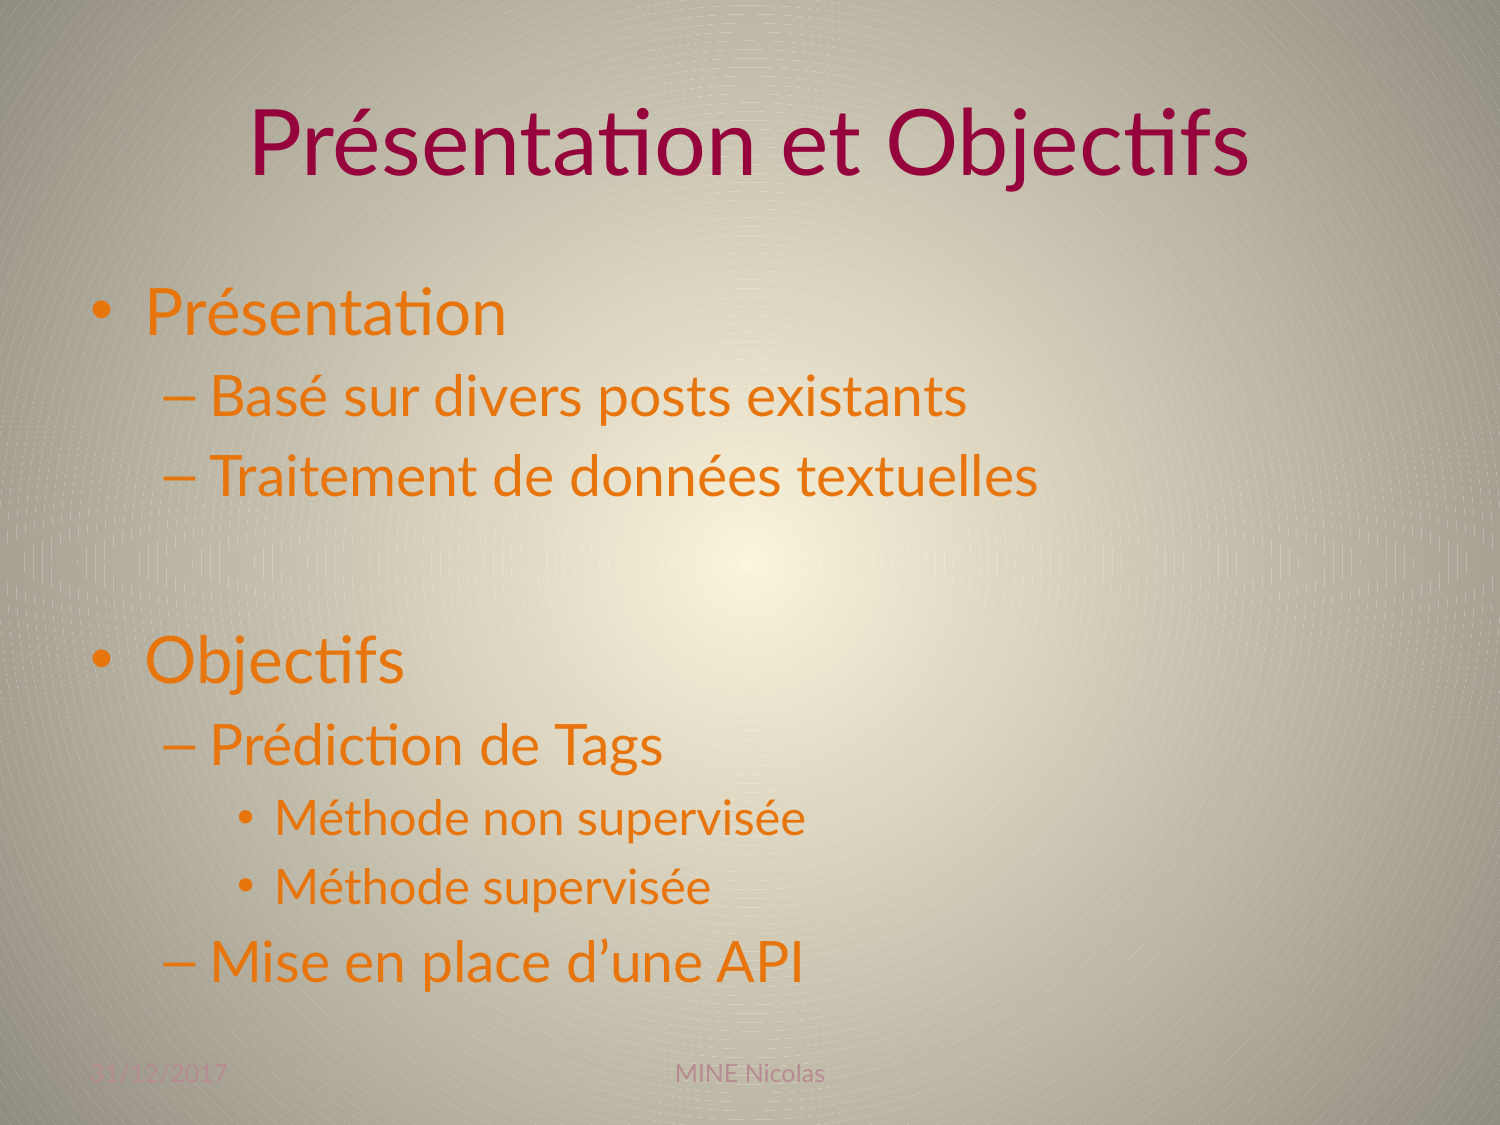

# Présentation et Objectifs
Présentation
Basé sur divers posts existants
Traitement de données textuelles

Objectifs
Prédiction de Tags
Méthode non supervisée
Méthode supervisée
Mise en place d’une API

31/12/2017
MINE Nicolas